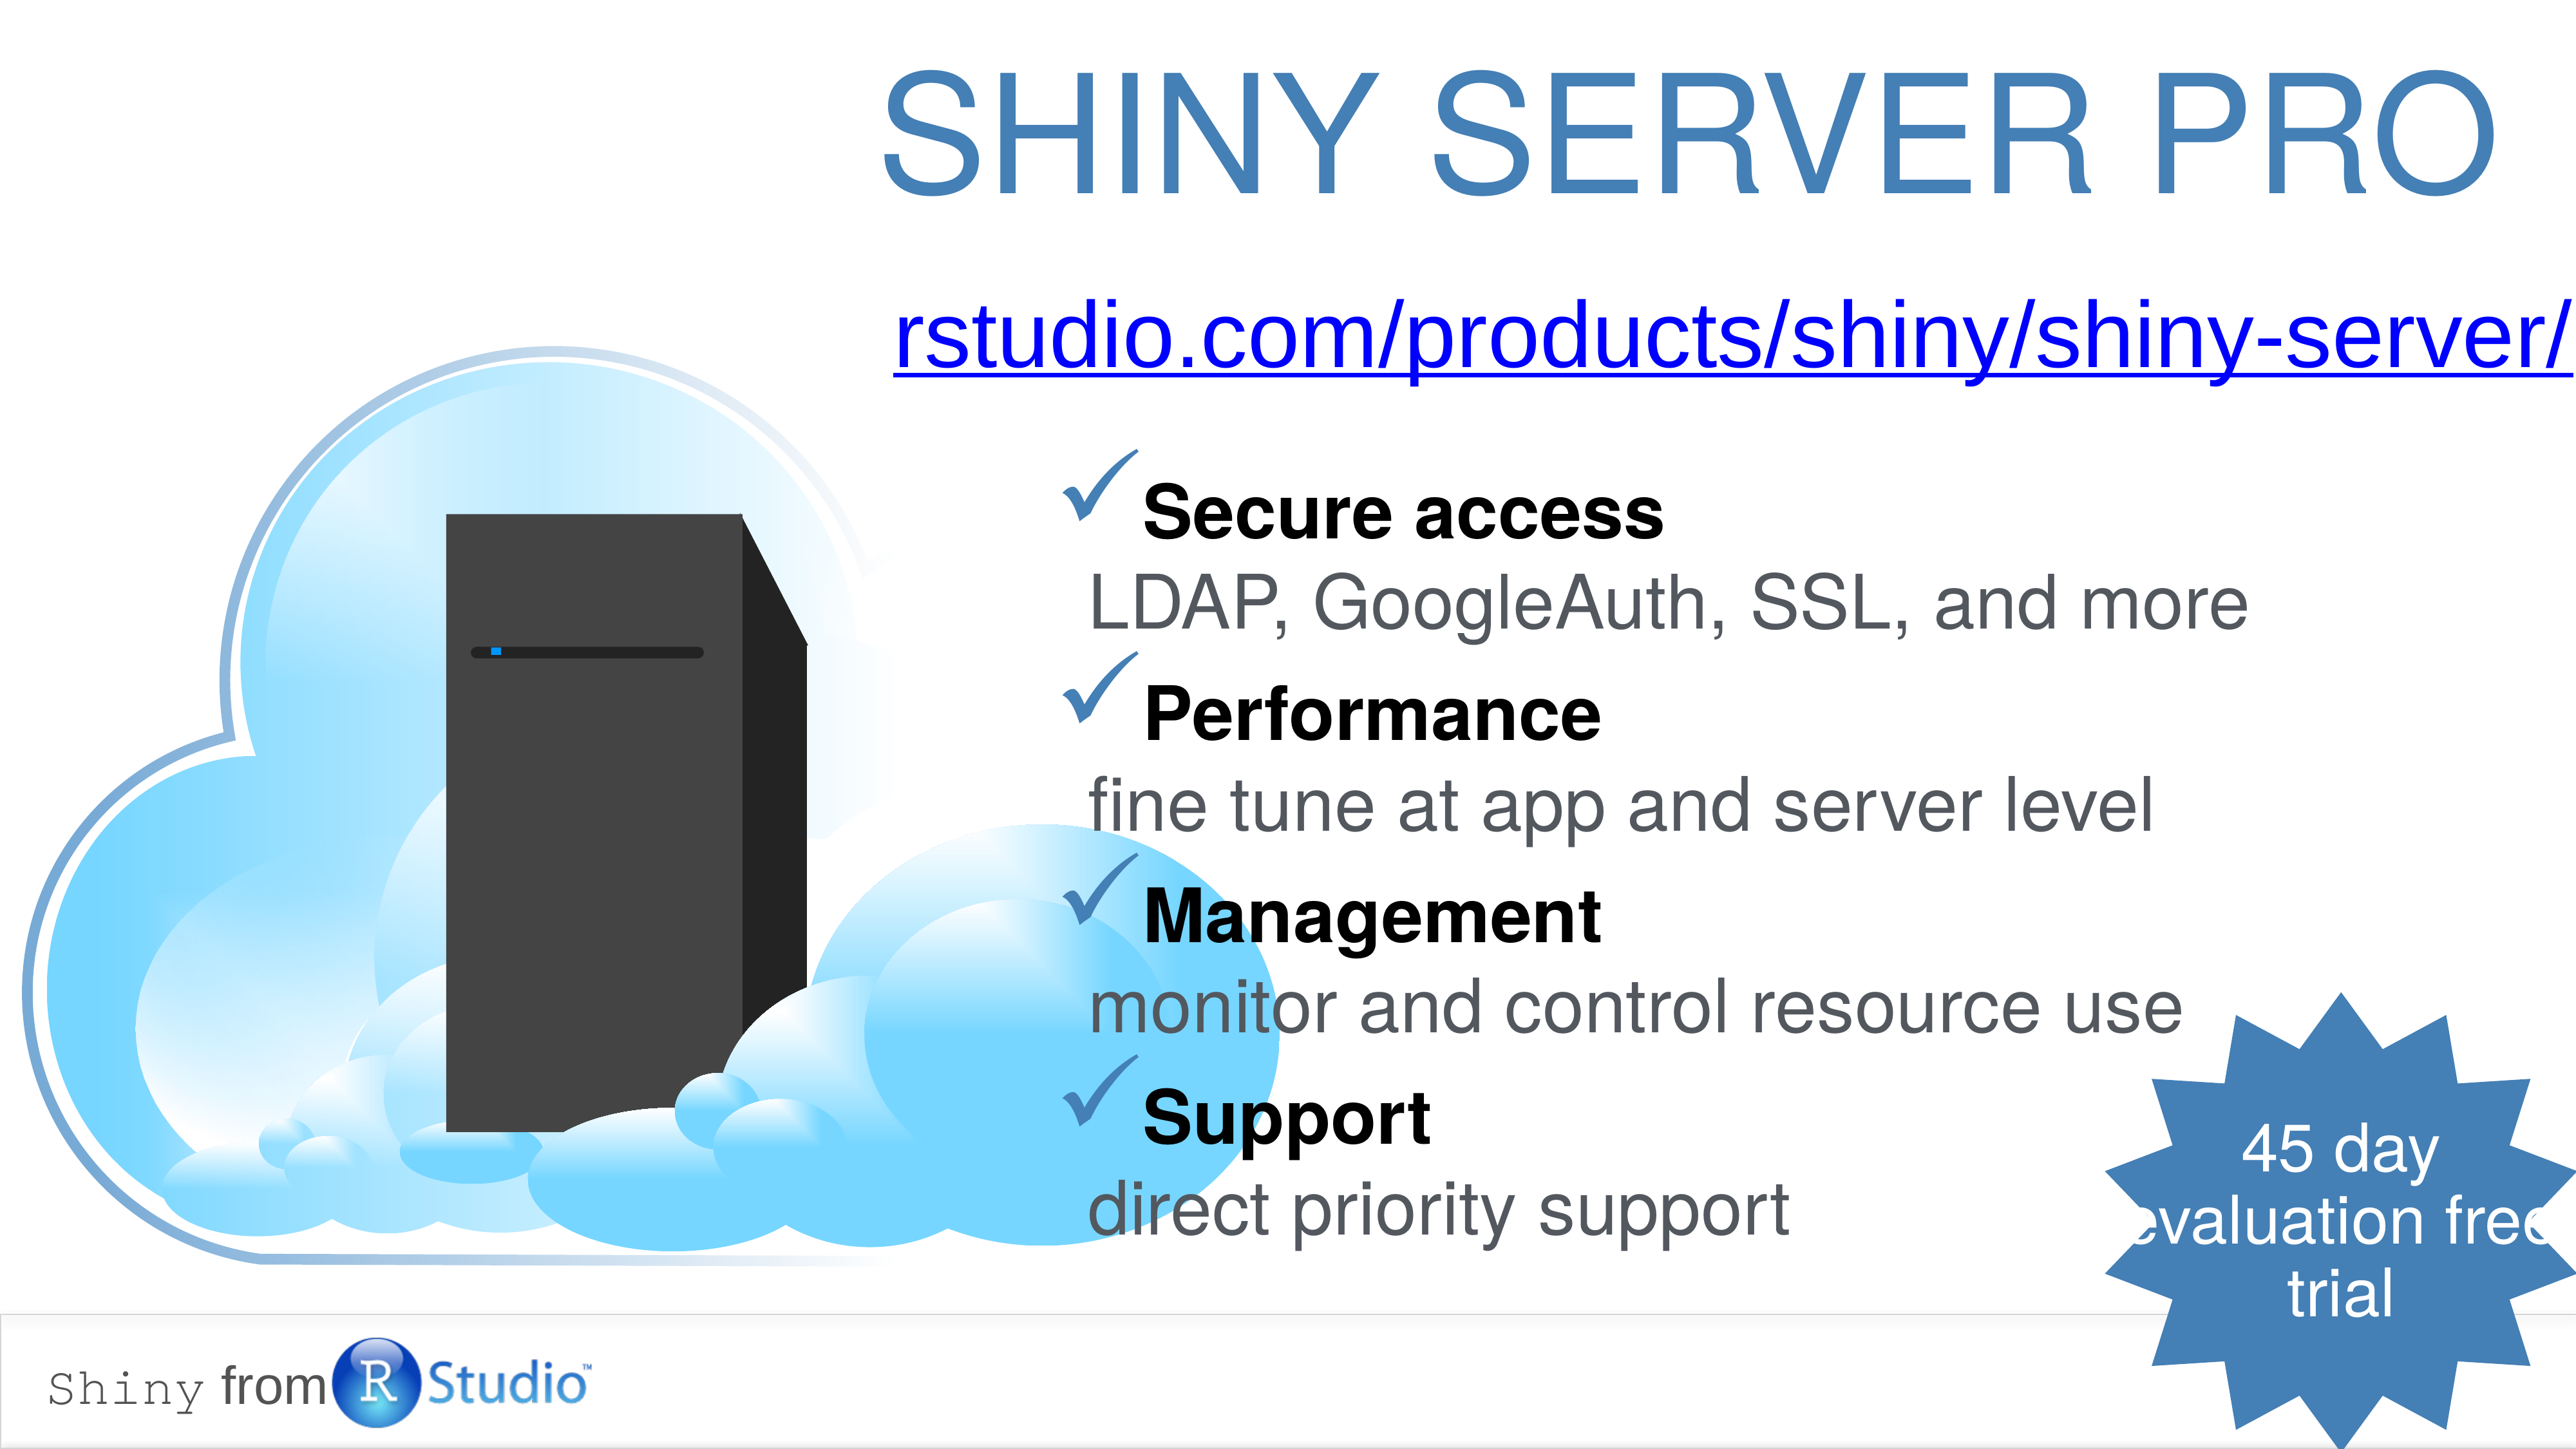

Shiny Server pro
rstudio.com/products/shiny/shiny-server/

Secure access
LDAP, GoogleAuth, SSL, and more
Performance
fine tune at app and server level
Management
monitor and control resource use
Support
direct priority support

45 day evaluation free trial